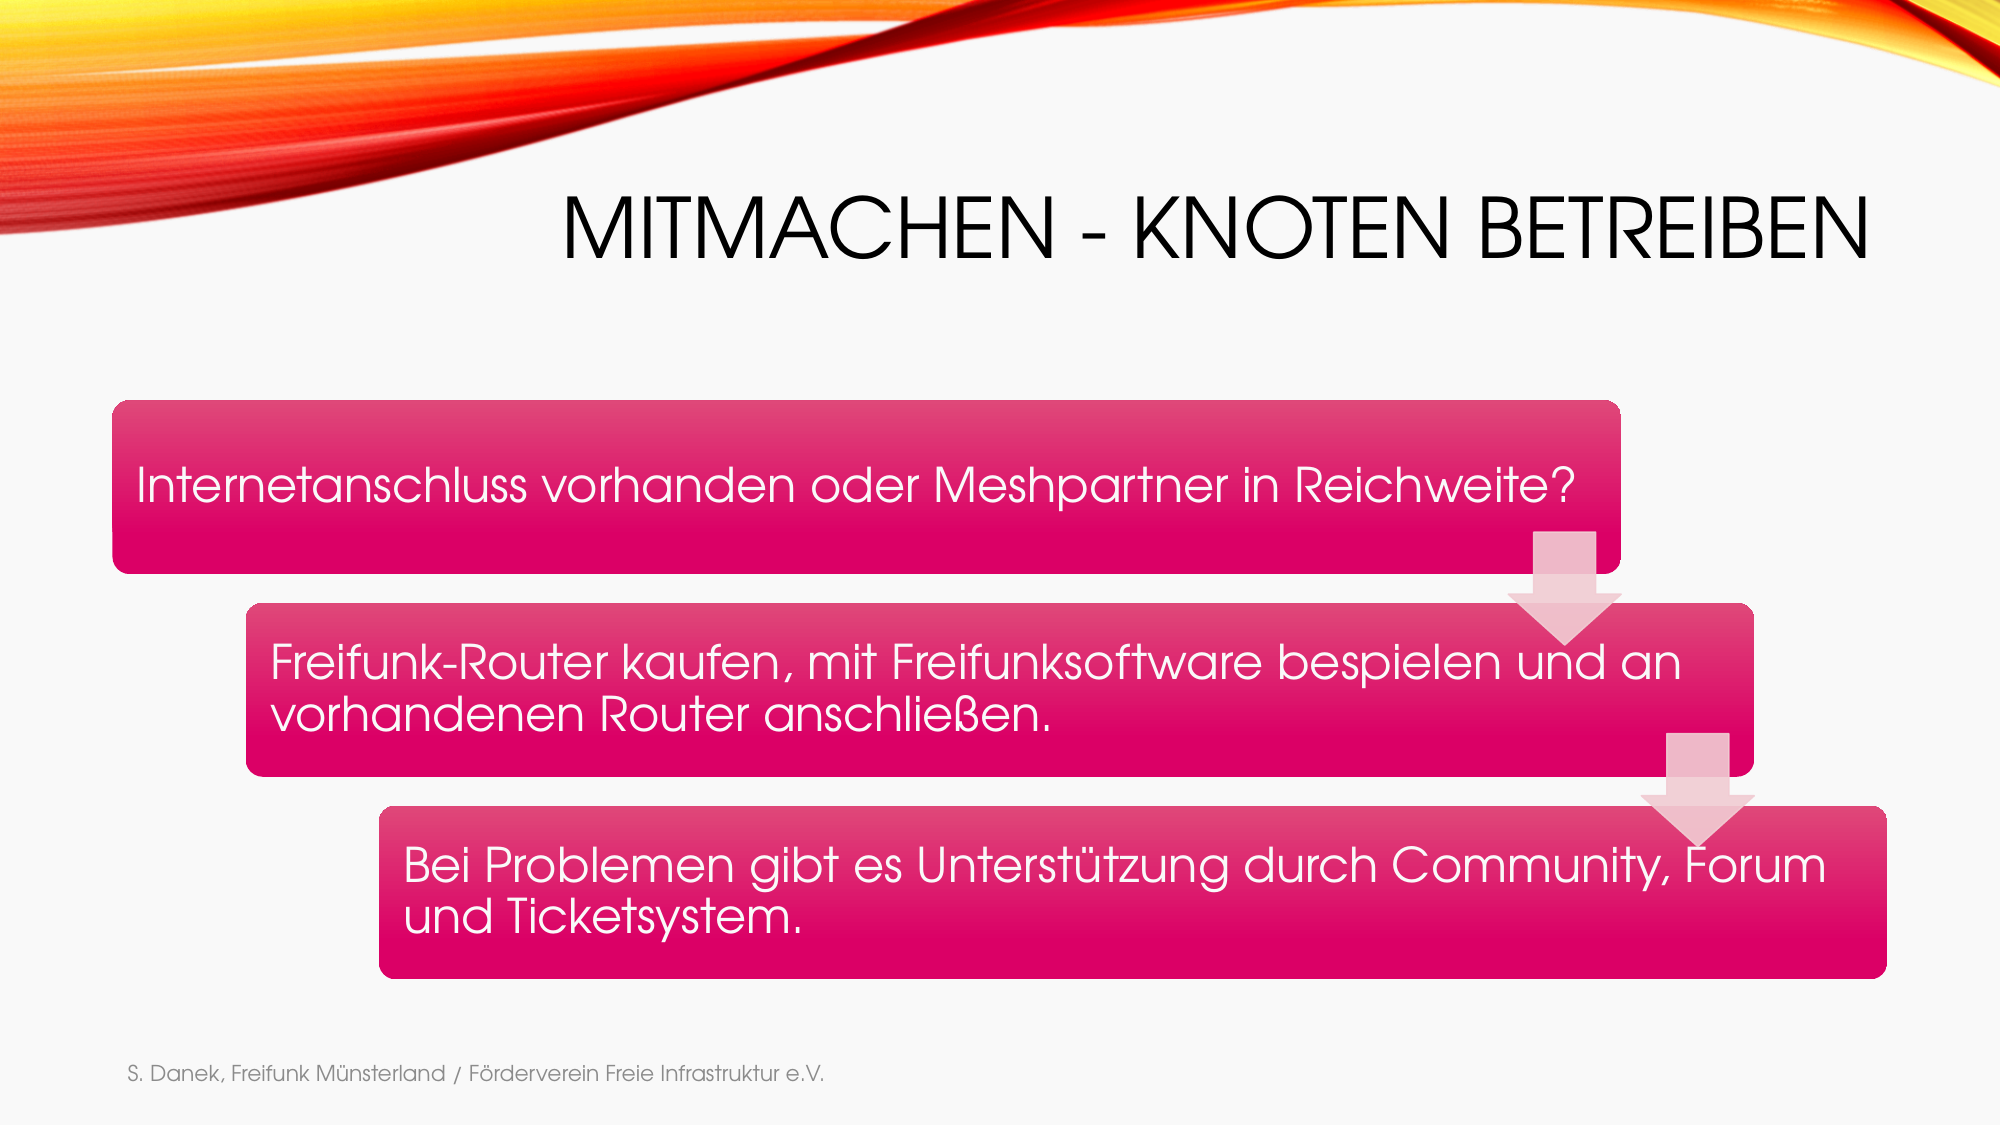

# Mitmachen - Knoten betreiben
Internetanschluss vorhanden oder Meshpartner in Reichweite?
Freifunk-Router kaufen, mit Freifunksoftware bespielen und an vorhandenen Router anschließen.
Bei Problemen gibt es Unterstützung durch Community, Forum und Ticketsystem.

S. Danek, Freifunk Münsterland / Förderverein Freie Infrastruktur e.V.